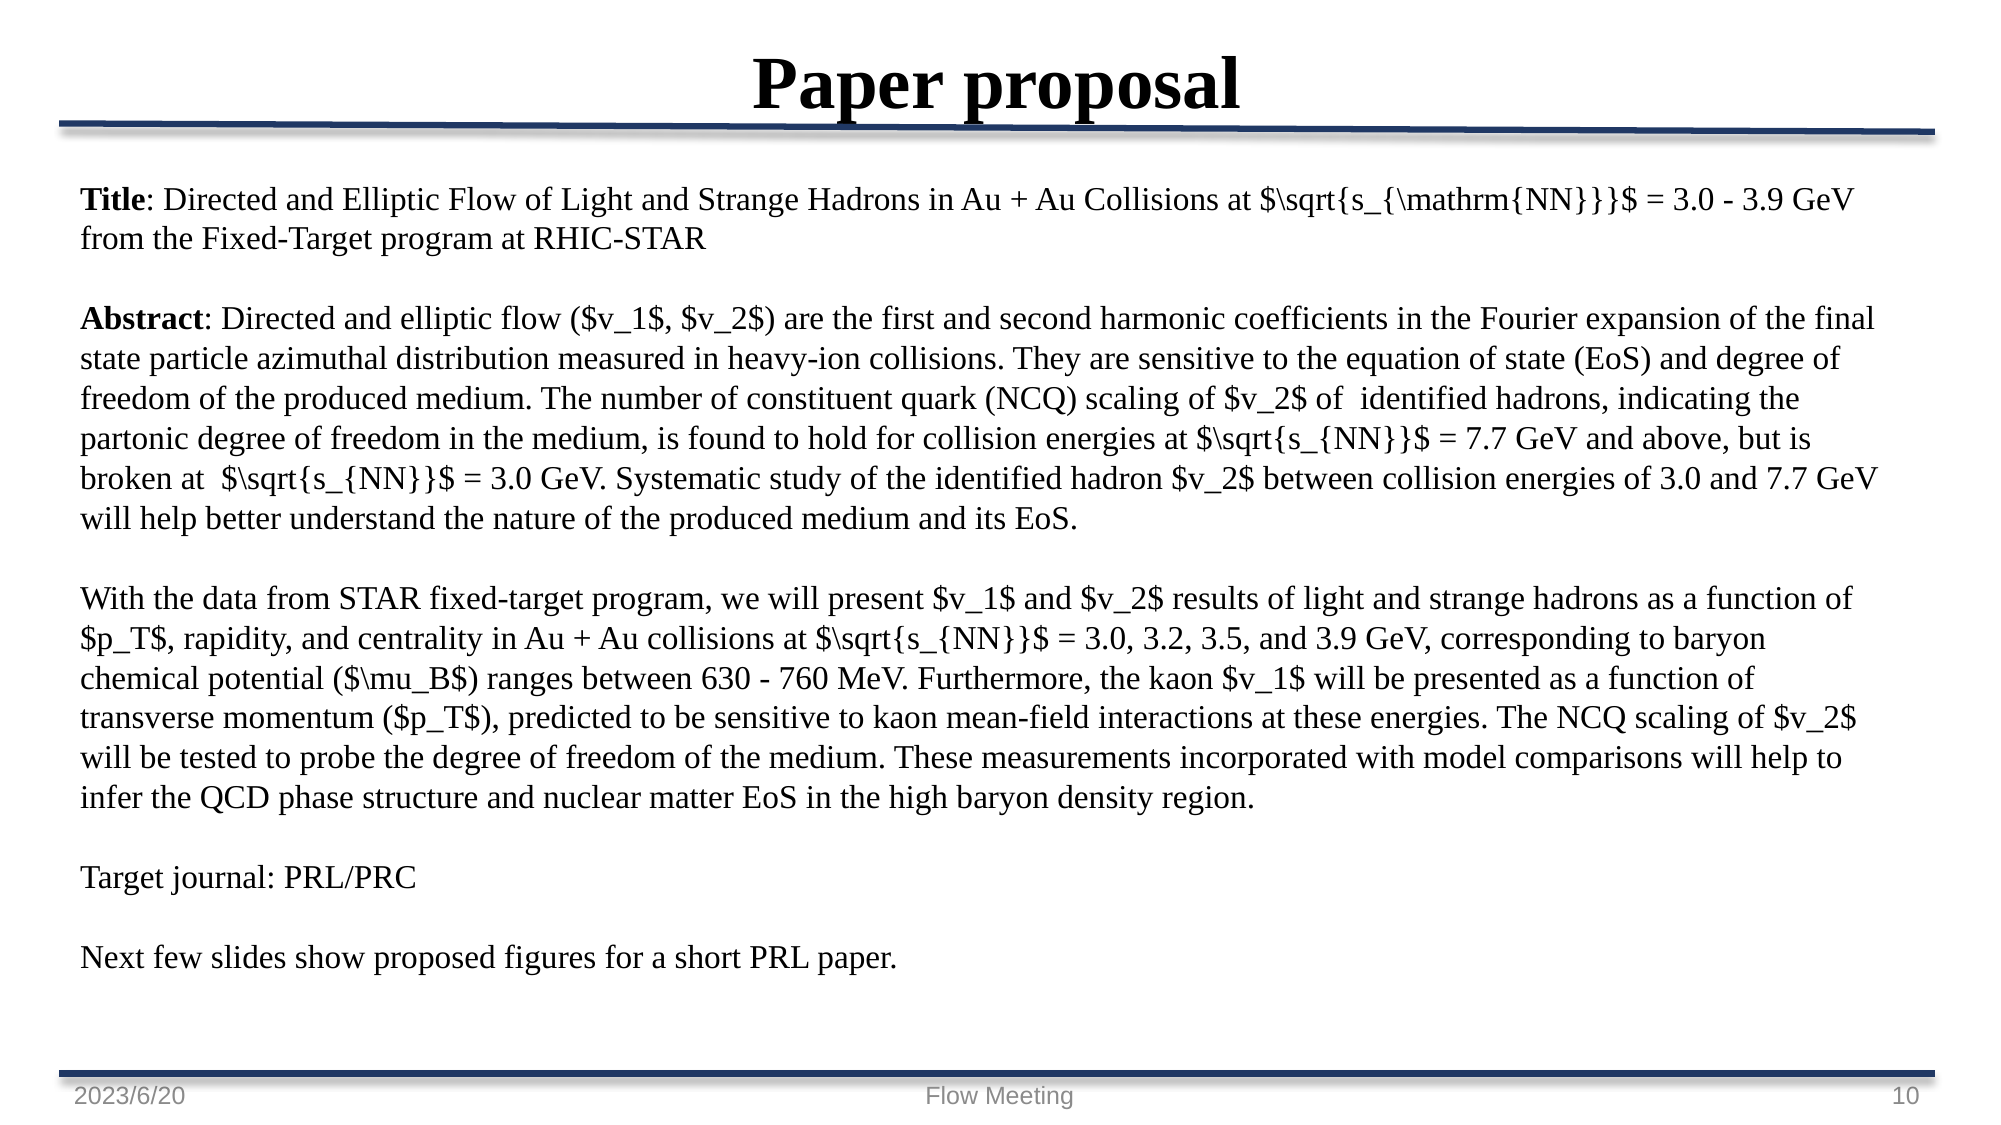

Paper proposal
Title: Directed and Elliptic Flow of Light and Strange Hadrons in Au + Au Collisions at $\sqrt{s_{\mathrm{NN}}}$ = 3.0 - 3.9 GeV from the Fixed-Target program at RHIC-STAR

Abstract: Directed and elliptic flow ($v_1$, $v_2$) are the first and second harmonic coefficients in the Fourier expansion of the final state particle azimuthal distribution measured in heavy-ion collisions. They are sensitive to the equation of state (EoS) and degree of freedom of the produced medium. The number of constituent quark (NCQ) scaling of $v_2$ of  identified hadrons, indicating the partonic degree of freedom in the medium, is found to hold for collision energies at $\sqrt{s_{NN}}$ = 7.7 GeV and above, but is broken at  $\sqrt{s_{NN}}$ = 3.0 GeV. Systematic study of the identified hadron $v_2$ between collision energies of 3.0 and 7.7 GeV will help better understand the nature of the produced medium and its EoS.

With the data from STAR fixed-target program, we will present $v_1$ and $v_2$ results of light and strange hadrons as a function of $p_T$, rapidity, and centrality in Au + Au collisions at $\sqrt{s_{NN}}$ = 3.0, 3.2, 3.5, and 3.9 GeV, corresponding to baryon chemical potential ($\mu_B$) ranges between 630 - 760 MeV. Furthermore, the kaon $v_1$ will be presented as a function of transverse momentum ($p_T$), predicted to be sensitive to kaon mean-field interactions at these energies. The NCQ scaling of $v_2$ will be tested to probe the degree of freedom of the medium. These measurements incorporated with model comparisons will help to infer the QCD phase structure and nuclear matter EoS in the high baryon density region.

Target journal: PRL/PRC

Next few slides show proposed figures for a short PRL paper.

2023/6/20
Flow Meeting
10